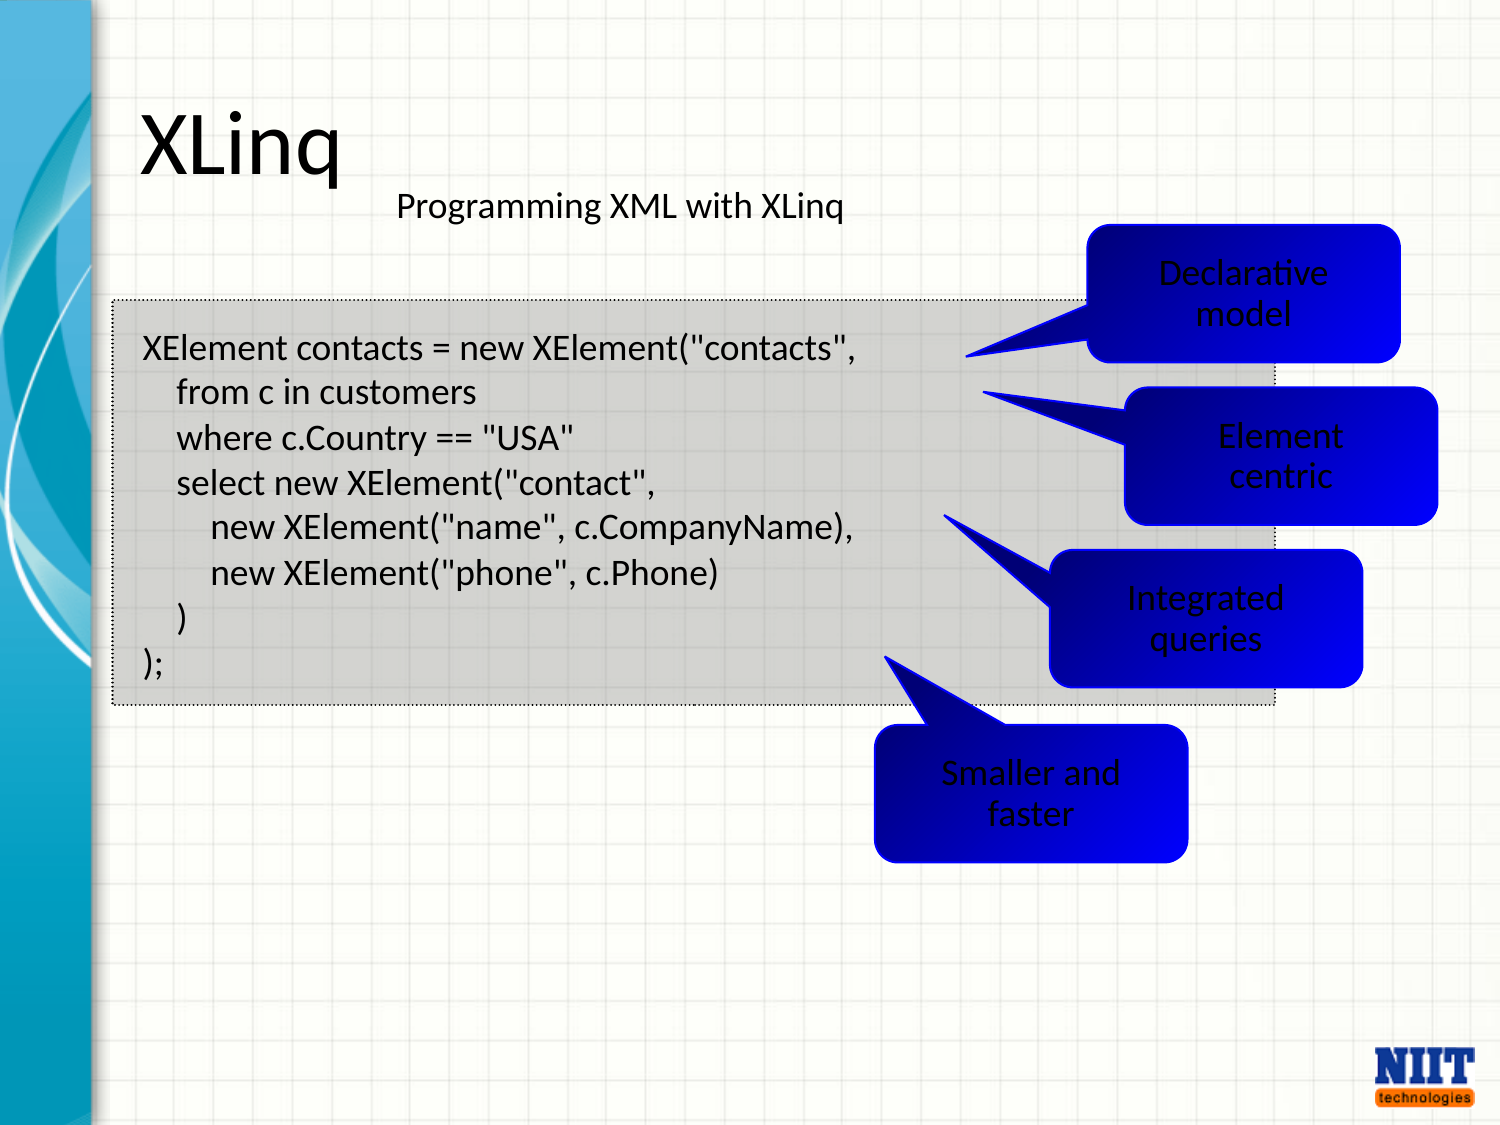

# XLinq
Programming XML with XLinq
Declarative model
XElement contacts = new XElement("contacts",
    from c in customers
    where c.Country == "USA"
    select new XElement("contact",
        new XElement("name", c.CompanyName),
        new XElement("phone", c.Phone)
    )
);
Element
centric
Integrated queries
Smaller and faster